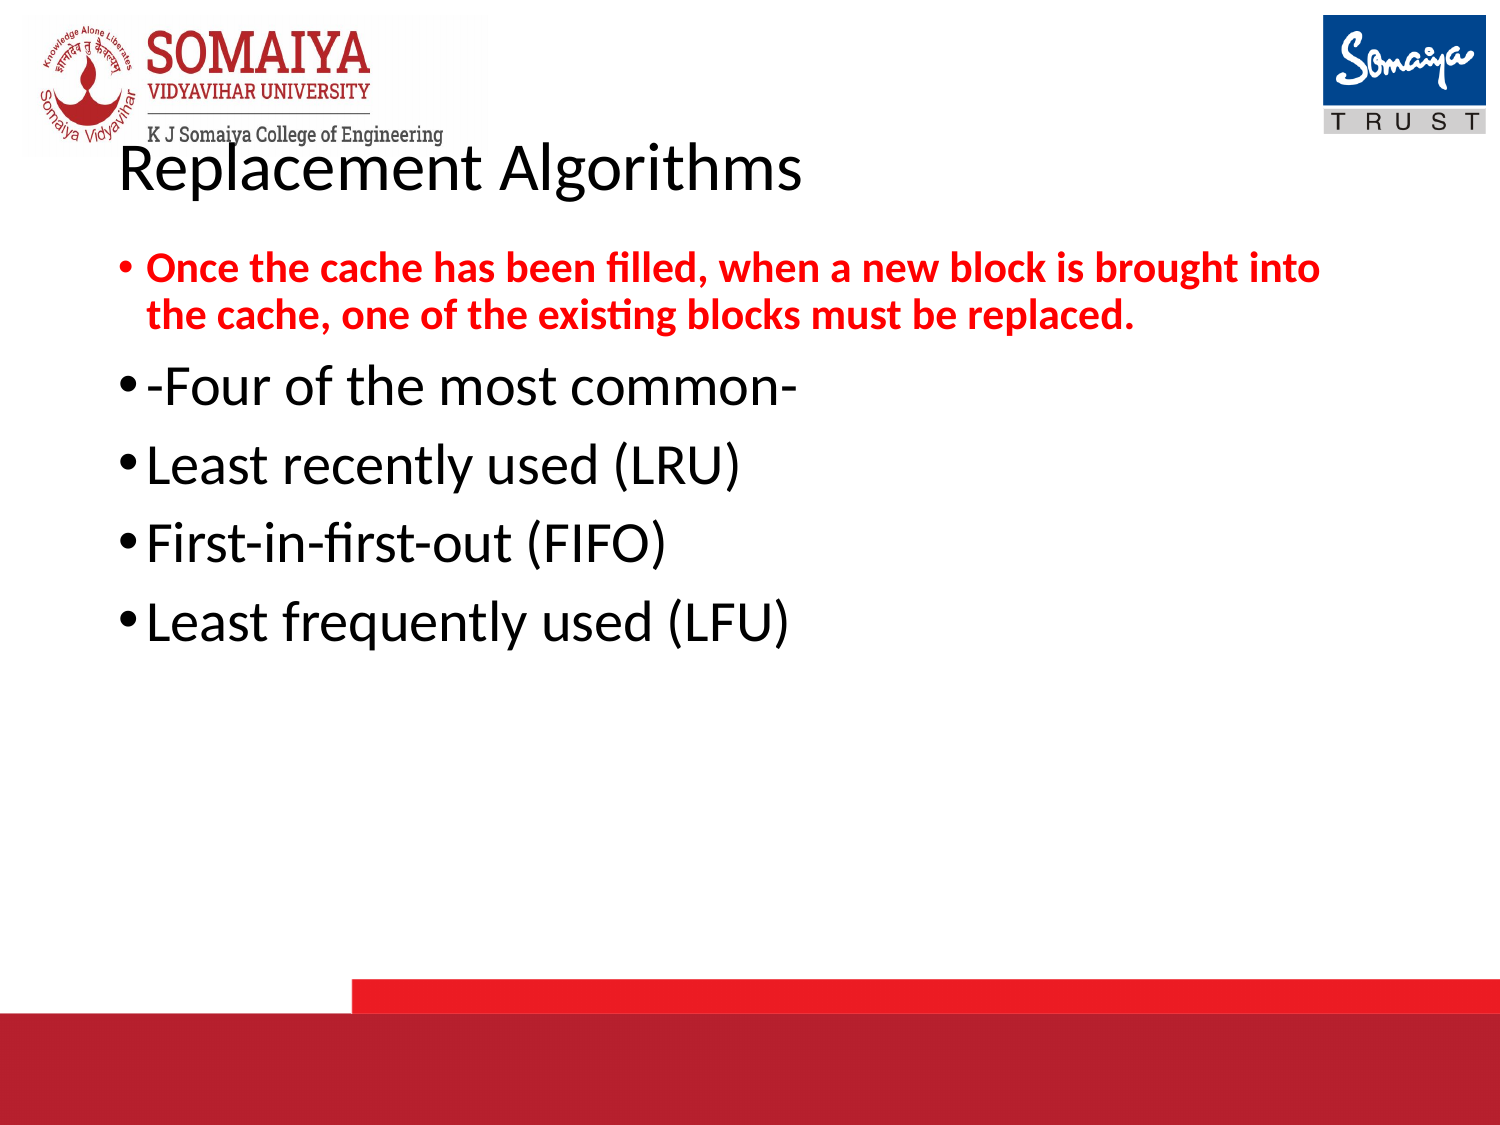

# Replacement Algorithms
Once the cache has been filled, when a new block is brought into the cache, one of the existing blocks must be replaced.
-Four of the most common-
Least recently used (LRU)
First-in-first-out (FIFO)
Least frequently used (LFU)